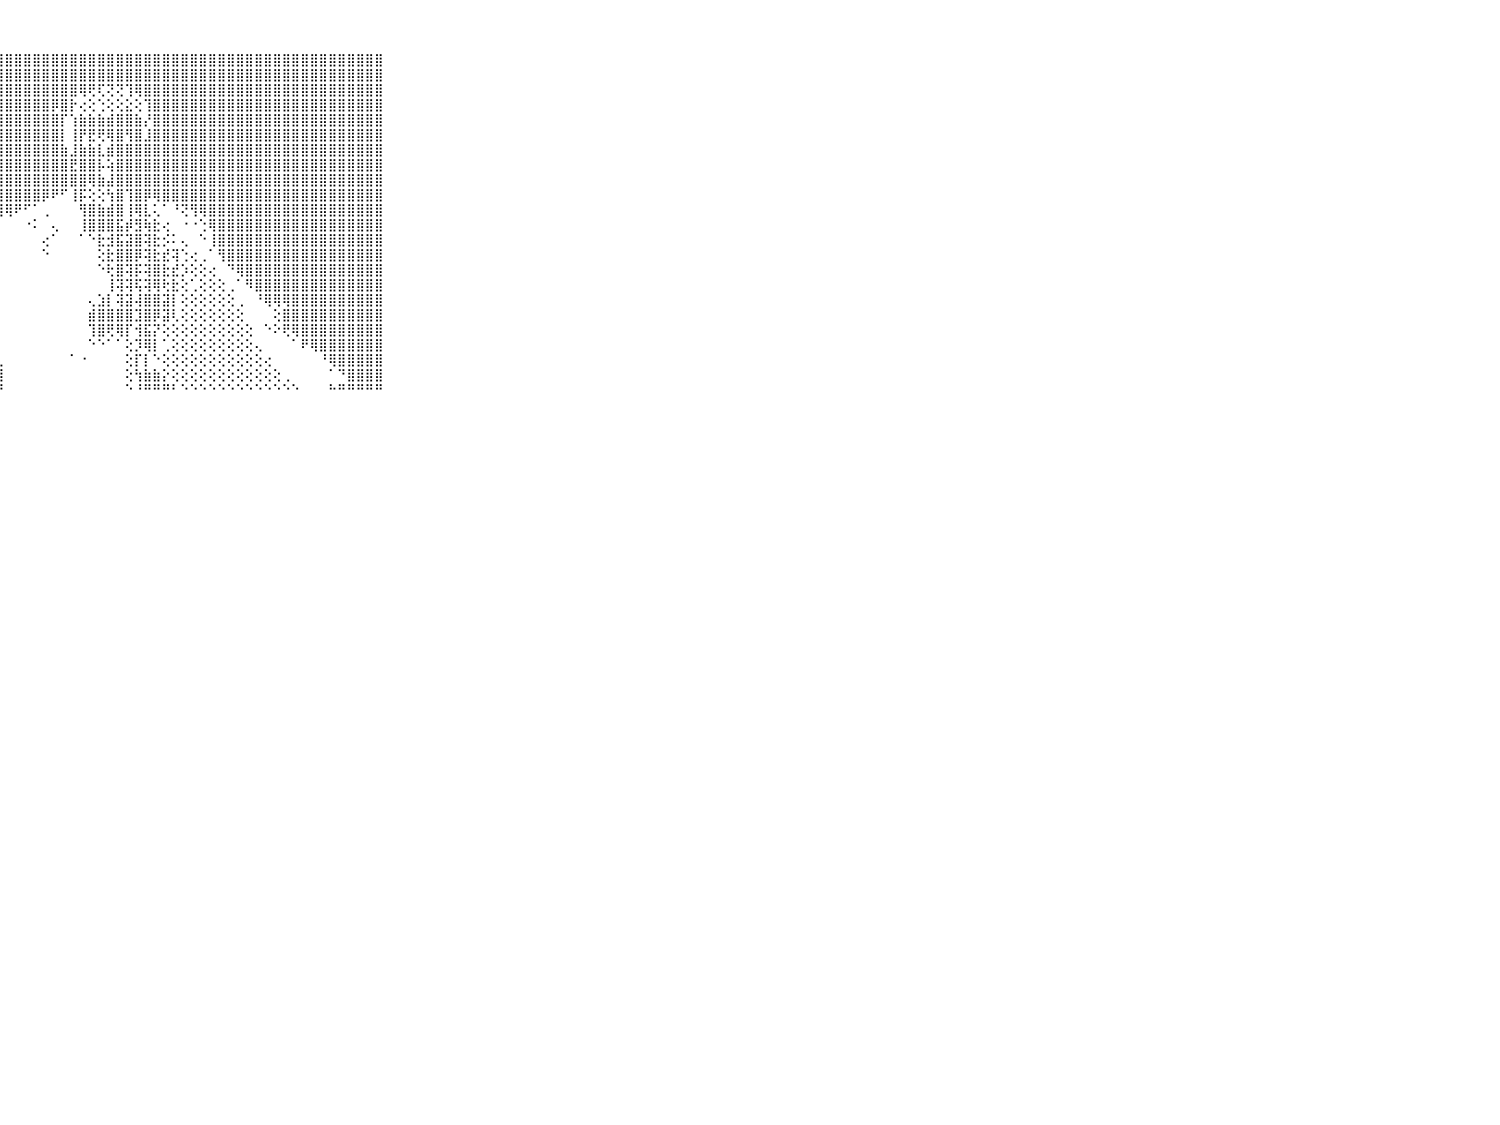

⠀⠀⠀⠀⠀⠀⠀⠀⠀⠀⠀⣿⣿⣿⣿⣿⣿⣿⣿⣿⣿⣿⣿⣿⣿⣿⣿⣿⣿⣿⣿⣿⣿⣿⣿⣿⣿⣿⣿⣿⣿⣿⣿⣿⣿⣿⣿⣿⣿⣿⣿⣿⣿⣿⣿⣿⣿⣿⣿⣿⣿⣿⣿⣿⣿⣿⣿⣿⣿⠀⠀⠀⠀⠀⠀⠀⠀⠀⠀⠀⠀
⠀⠀⠀⠀⠀⠀⠀⠀⠀⠀⠀⣿⣿⣿⣿⣿⣿⣿⣿⣿⣿⣿⣿⣿⣿⣿⣿⣿⣿⣿⣿⣿⣿⣿⣿⣿⣿⣿⣿⣿⣿⣿⣿⣿⣿⣿⣿⣿⣿⣿⣿⣿⣿⣿⣿⣿⣿⣿⣿⣿⣿⣿⣿⣿⣿⣿⣿⣿⣿⠀⠀⠀⠀⠀⠀⠀⠀⠀⠀⠀⠀
⠀⠀⠀⠀⠀⠀⠀⠀⠀⠀⠀⣿⣿⣿⣿⣿⣿⣿⣿⣿⣿⣿⣿⣿⣿⣿⣿⣿⣿⣿⣿⣿⣿⣿⣿⣿⢿⢟⢏⢝⢝⢹⢿⣿⣿⣿⣿⣿⣿⣿⣿⣿⣿⣿⣿⣿⣿⣿⣿⣿⣿⣿⣿⣿⣿⣿⣿⣿⣿⠀⠀⠀⠀⠀⠀⠀⠀⠀⠀⠀⠀
⠀⠀⠀⠀⠀⠀⠀⠀⠀⠀⠀⣿⣿⣿⣿⣿⣿⣿⣿⣿⣿⣿⣿⣿⣿⣿⣿⣿⣿⣿⣿⣿⣿⡿⣿⡗⢔⢕⢑⢕⢕⣕⢕⢹⣿⣿⣿⣿⣿⣿⣿⣿⣿⣿⣿⣿⣿⣿⣿⣿⣿⣿⣿⣿⣿⣿⣿⣿⣿⠀⠀⠀⠀⠀⠀⠀⠀⠀⠀⠀⠀
⠀⠀⠀⠀⠀⠀⠀⠀⠀⠀⠀⣿⣿⣿⣿⣿⣿⣿⣿⣿⣿⣿⣿⣿⣿⣿⣿⣿⣿⣿⣿⣿⣿⣿⡏⢱⣷⣷⣷⣾⣿⣿⣷⡜⣿⣿⣿⣿⣿⣿⣿⣿⣿⣿⣿⣿⣿⣿⣿⣿⣿⣿⣿⣿⣿⣿⣿⣿⣿⠀⠀⠀⠀⠀⠀⠀⠀⠀⠀⠀⠀
⠀⠀⠀⠀⠀⠀⠀⠀⠀⠀⠀⣿⣿⣿⣿⣿⣿⣿⣿⣿⣿⣿⣿⣿⣿⣿⣿⣿⣿⣿⣿⣿⣿⣿⡇⢸⡟⣟⢟⢿⣿⢻⣿⣸⣿⣿⣿⣿⣿⣿⣿⣿⣿⣿⣿⣿⣿⣿⣿⣿⣿⣿⣿⣿⣿⣿⣿⣿⣿⠀⠀⠀⠀⠀⠀⠀⠀⠀⠀⠀⠀
⠀⠀⠀⠀⠀⠀⠀⠀⠀⠀⠀⣿⣿⣿⣿⣿⣿⣿⣿⣿⣿⣿⣿⣿⣿⣿⣿⣿⣿⣿⣿⣿⣿⣿⣷⣸⣷⣷⣇⣾⣿⣿⣿⣿⣿⣿⣿⣿⣿⣿⣿⣿⣿⣿⣿⣿⣿⣿⣿⣿⣿⣿⣿⣿⣿⣿⣿⣿⣿⠀⠀⠀⠀⠀⠀⠀⠀⠀⠀⠀⠀
⠀⠀⠀⠀⠀⠀⠀⠀⠀⠀⠀⣿⣿⣿⣿⣿⣿⣿⣿⣿⣿⣿⣿⣿⣿⣿⣿⣿⣿⣿⣿⣿⣿⣿⣿⣟⣿⣿⡧⢵⣿⣿⣿⣿⣿⣿⣿⣿⣿⣿⣿⣿⣿⣿⣿⣿⣿⣿⣿⣿⣿⣿⣿⣿⣿⣿⣿⣿⣿⠀⠀⠀⠀⠀⠀⠀⠀⠀⠀⠀⠀
⠀⠀⠀⠀⠀⠀⠀⠀⠀⠀⠀⣿⣿⣿⣿⣿⣿⣿⣿⣿⣿⣿⣿⣿⣿⣿⣿⣿⣿⣿⣿⣿⣿⣿⣿⣿⣿⢿⣷⣼⣿⣿⣿⣿⣿⣿⣿⣿⣿⣿⣿⣿⣿⣿⣿⣿⣿⣿⣿⣿⣿⣿⣿⣿⣿⣿⣿⣿⣿⠀⠀⠀⠀⠀⠀⠀⠀⠀⠀⠀⠀
⠀⠀⠀⠀⠀⠀⠀⠀⠀⠀⠀⣿⣿⣿⣿⣿⣿⣿⣿⣿⣿⣿⣿⣿⣿⣿⣿⣿⣿⣿⣿⣿⡿⠟⠋⢸⡯⢕⢕⢳⣿⢹⣿⡿⢿⣿⣿⣿⣿⣿⣿⣿⣿⣿⣿⣿⣿⣿⣿⣿⣿⣿⣿⣿⣿⣿⣿⣿⣿⠀⠀⠀⠀⠀⠀⠀⠀⠀⠀⠀⠀
⠀⠀⠀⠀⠀⠀⠀⠀⠀⠀⠀⣿⣿⣿⣿⣿⣿⣿⣿⣿⣿⣿⣿⣿⣿⣿⣿⣿⢿⠟⠋⠁⢀⠀⠀⠀⢻⣿⣷⣾⣿⢸⢿⣇⢅⠁⠘⢝⢻⢿⣿⣿⣿⣿⣿⣿⣿⣿⣿⣿⣿⣿⣿⣿⣿⣿⣿⣿⣿⠀⠀⠀⠀⠀⠀⠀⠀⠀⠀⠀⠀
⠀⠀⠀⠀⠀⠀⠀⠀⠀⠀⠀⣿⣿⣿⣿⣿⣿⣿⣿⣿⣿⣿⣿⣿⣿⣿⢏⠁⠀⠀⠐⠅⠀⢄⠀⠀⢸⣿⣿⣿⣯⡾⣻⢷⣗⢔⠀⠐⠐⢑⢿⣿⣿⣿⣿⣿⣿⣿⣿⣿⣿⣿⣿⣿⣿⣿⣿⣿⣿⠀⠀⠀⠀⠀⠀⠀⠀⠀⠀⠀⠀
⠀⠀⠀⠀⠀⠀⠀⠀⠀⠀⠀⣿⣿⣿⣿⣿⣿⣿⣿⣿⣿⣿⣿⣿⣿⡏⠀⠀⠀⠀⠀⠀⢔⠁⠀⠀⠁⠑⣗⣺⣯⣽⣿⢽⣗⡪⠅⢄⠀⠑⢸⣿⣿⣿⣿⣿⣿⣿⣿⣿⣿⣿⣿⣿⣿⣿⣿⣿⣿⠀⠀⠀⠀⠀⠀⠀⠀⠀⠀⠀⠀
⠀⠀⠀⠀⠀⠀⠀⠀⠀⠀⠀⣿⣿⣿⣿⣿⣿⣿⣿⣿⣿⣿⣿⣿⣿⡕⠀⠀⠀⠀⠀⠀⠑⠀⠀⠀⠀⠀⢕⣗⣿⣿⡿⢽⣗⣞⢽⢑⢔⢀⠁⢻⣿⣿⣿⣿⣿⣿⣿⣿⣿⣿⣿⣿⣿⣿⣿⣿⣿⠀⠀⠀⠀⠀⠀⠀⠀⠀⠀⠀⠀
⠀⠀⠀⠀⠀⠀⠀⠀⠀⠀⠀⣿⣿⣿⣿⣿⣿⣿⣿⣿⣿⣿⣿⣿⣿⢕⠀⠀⠀⠀⠀⠀⠀⠀⠀⠀⠀⠀⠑⢗⣿⢽⡯⢽⣿⣗⣞⡱⢕⢕⢔⠀⠙⢿⣿⣿⣿⣿⣿⣿⣿⣿⣿⣿⣿⣿⣿⣿⣿⠀⠀⠀⠀⠀⠀⠀⠀⠀⠀⠀⠀
⠀⠀⠀⠀⠀⠀⠀⠀⠀⠀⠀⣿⣿⣿⣿⣿⣿⣿⣿⣿⣿⣿⣿⣿⢇⢕⢀⠀⠀⠀⠀⠀⠀⠀⠀⠀⠀⠀⠀⢸⢽⢽⢯⢽⢿⢗⣗⢕⢁⢕⢕⢕⢀⠁⠻⣿⣿⣿⣿⣿⣿⣿⣿⣿⣿⣿⣿⣿⣿⠀⠀⠀⠀⠀⠀⠀⠀⠀⠀⠀⠀
⠀⠀⠀⠀⠀⠀⠀⠀⠀⠀⠀⣿⣿⣿⣿⣿⣿⣿⣿⣿⣿⣿⣿⡟⠕⠑⠁⠀⠀⠀⠀⠀⠀⠀⠀⠀⠀⢄⣱⡇⢽⣽⢼⣿⣿⣽⡇⢕⢕⢕⢕⢕⢕⢀⠀⠘⢿⢿⢿⣿⣿⣿⣿⣿⣿⣿⣿⣿⣿⠀⠀⠀⠀⠀⠀⠀⠀⠀⠀⠀⠀
⠀⠀⠀⠀⠀⠀⠀⠀⠀⠀⠀⣿⣿⣿⣿⣿⣿⣿⣿⣿⣿⣿⣿⢑⠀⠀⠀⠀⠀⠀⠀⠀⠀⠀⠀⠀⠀⣾⣿⣿⣿⣿⣹⣿⡿⣽⢇⢕⢕⢕⢕⢕⢕⢕⠀⠀⠀⢕⣿⣿⣿⣿⣿⣿⣿⣿⣿⣿⣿⠀⠀⠀⠀⠀⠀⠀⠀⠀⠀⠀⠀
⠀⠀⠀⠀⠀⠀⠀⠀⠀⠀⠀⣿⣿⣿⣿⣿⣿⣿⣿⣿⣿⣿⣿⢅⠀⠀⠀⠀⠀⠀⠀⠀⠀⠀⠀⠀⠀⢹⣿⢟⢿⡏⢺⣯⡝⢕⢕⢕⢕⢕⢕⢕⢕⢕⢕⠀⠑⠕⢟⢿⣿⣿⣿⣿⣿⣿⣿⣿⣿⠀⠀⠀⠀⠀⠀⠀⠀⠀⠀⠀⠀
⠀⠀⠀⠀⠀⠀⠀⠀⠀⠀⠀⣿⣿⣿⣿⣿⣿⣿⣿⣿⣿⣿⣿⡕⠀⠀⠀⠀⠀⠀⠀⠀⠀⠀⠀⠀⠀⠑⠑⠁⠁⢕⡹⢿⡇⢁⢕⢕⢕⢕⢕⢕⢕⢕⢕⢄⠀⠀⠀⠁⠟⢿⣿⣿⣿⣿⣿⣿⣿⠀⠀⠀⠀⠀⠀⠀⠀⠀⠀⠀⠀
⠀⠀⠀⠀⠀⠀⠀⠀⠀⠀⠀⣿⣿⣿⣿⣿⣿⣿⣿⣿⣿⣿⣿⣷⣴⣄⣀⢀⠀⠀⠀⠀⠀⠀⠀⠁⠐⠀⠀⠀⠀⢕⡏⡇⠑⢕⢕⢕⢕⢕⢕⢕⢕⢕⢕⢕⢔⠀⠀⠀⠀⠀⠘⢿⣿⣿⣿⣿⣿⠀⠀⠀⠀⠀⠀⠀⠀⠀⠀⠀⠀
⠀⠀⠀⠀⠀⠀⠀⠀⠀⠀⠀⣿⣿⣿⣿⣿⣿⣿⣿⣿⣿⣿⣿⣿⣿⣿⣿⣿⠀⠀⠀⠀⠀⠀⠀⠀⠀⠀⠀⠀⠀⢕⢳⣷⣷⡕⢕⢕⢕⢕⢕⢕⢕⢕⢕⢕⢕⢕⢀⠀⠀⠀⠀⠁⠙⣿⣿⣿⣿⠀⠀⠀⠀⠀⠀⠀⠀⠀⠀⠀⠀
⠀⠀⠀⠀⠀⠀⠀⠀⠀⠀⠀⠛⠛⠛⠛⠛⠛⠛⠛⠛⠛⠛⠛⠛⠛⠛⠛⠛⠀⠀⠀⠀⠀⠀⠀⠀⠀⠀⠀⠀⠀⠑⠘⠛⠛⠛⠃⠑⠑⠑⠑⠑⠑⠑⠑⠑⠑⠑⠑⠑⠀⠀⠀⠓⠛⠛⠛⠛⠛⠀⠀⠀⠀⠀⠀⠀⠀⠀⠀⠀⠀